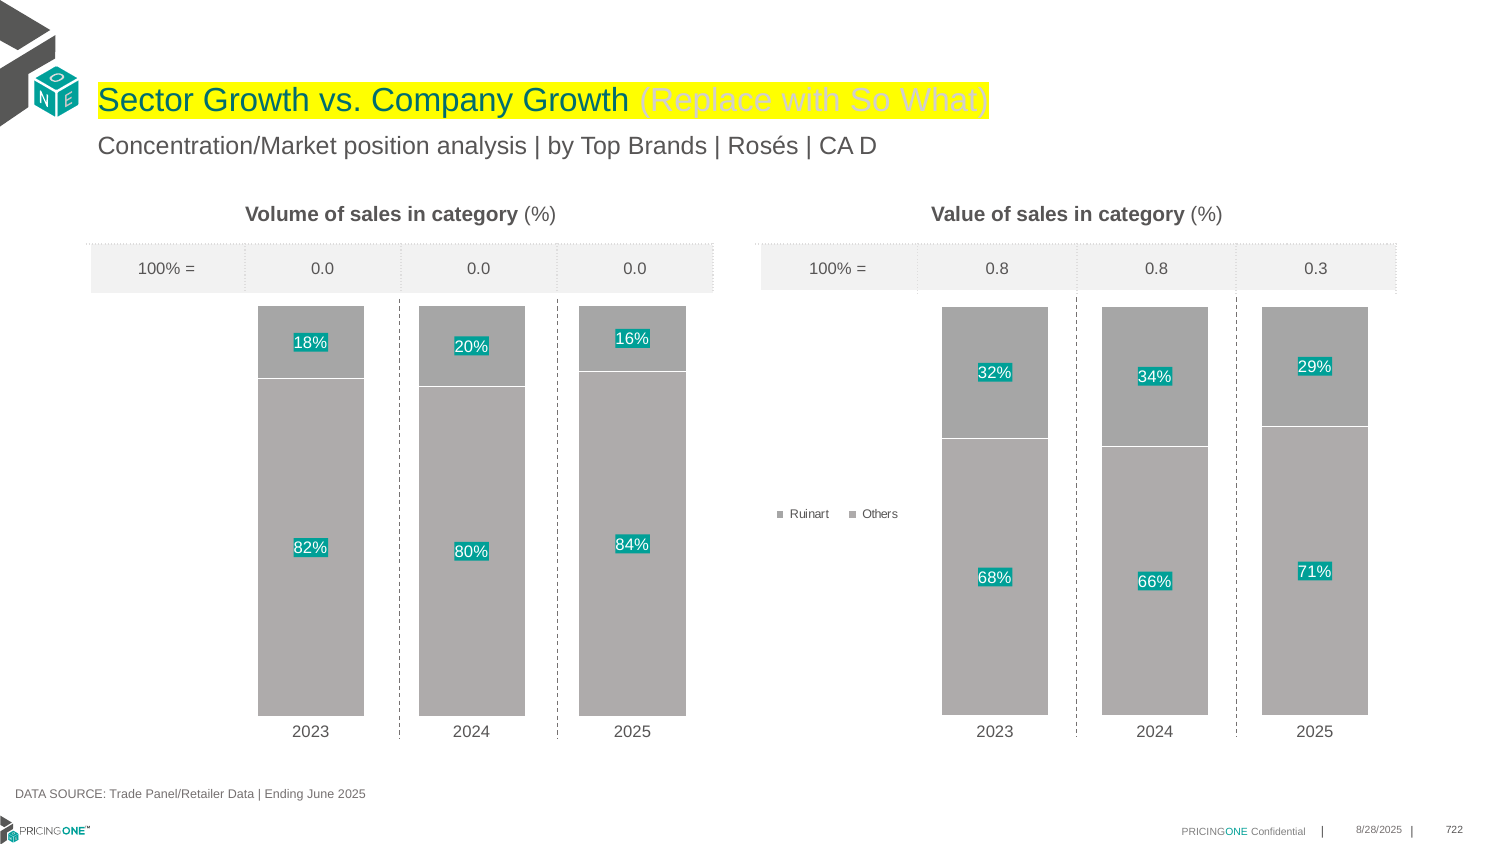

# Sector Growth vs. Company Growth (Replace with So What)
Concentration/Market position analysis | by Top Brands | Rosés | CA D
| Volume of sales in category (%) |  |  |  |
| --- | --- | --- | --- |
| 100% = | 0.0 | 0.0 | 0.0 |
| Value of sales in category (%) |  |  |  |
| --- | --- | --- | --- |
| 100% = | 0.8 | 0.8 | 0.3 |

### Chart

| Category | Others | Ruinart |
|---|---|---|
| 2023 | 0.8209567572002954 | 0.1790432427997046 |
| 2024 | 0.802902399696481 | 0.19709760030351892 |
| 2025 | 0.8390862944162436 | 0.16091370558375634 |

### Chart

| Category | Others | Ruinart |
|---|---|---|
| 2023 | 0.676981070768883 | 0.32301892923111697 |
| 2024 | 0.6578518418064673 | 0.3421481581935326 |
| 2025 | 0.7062286408058037 | 0.2937713591941963 |
DATA SOURCE: Trade Panel/Retailer Data | Ending June 2025

8/28/2025
722